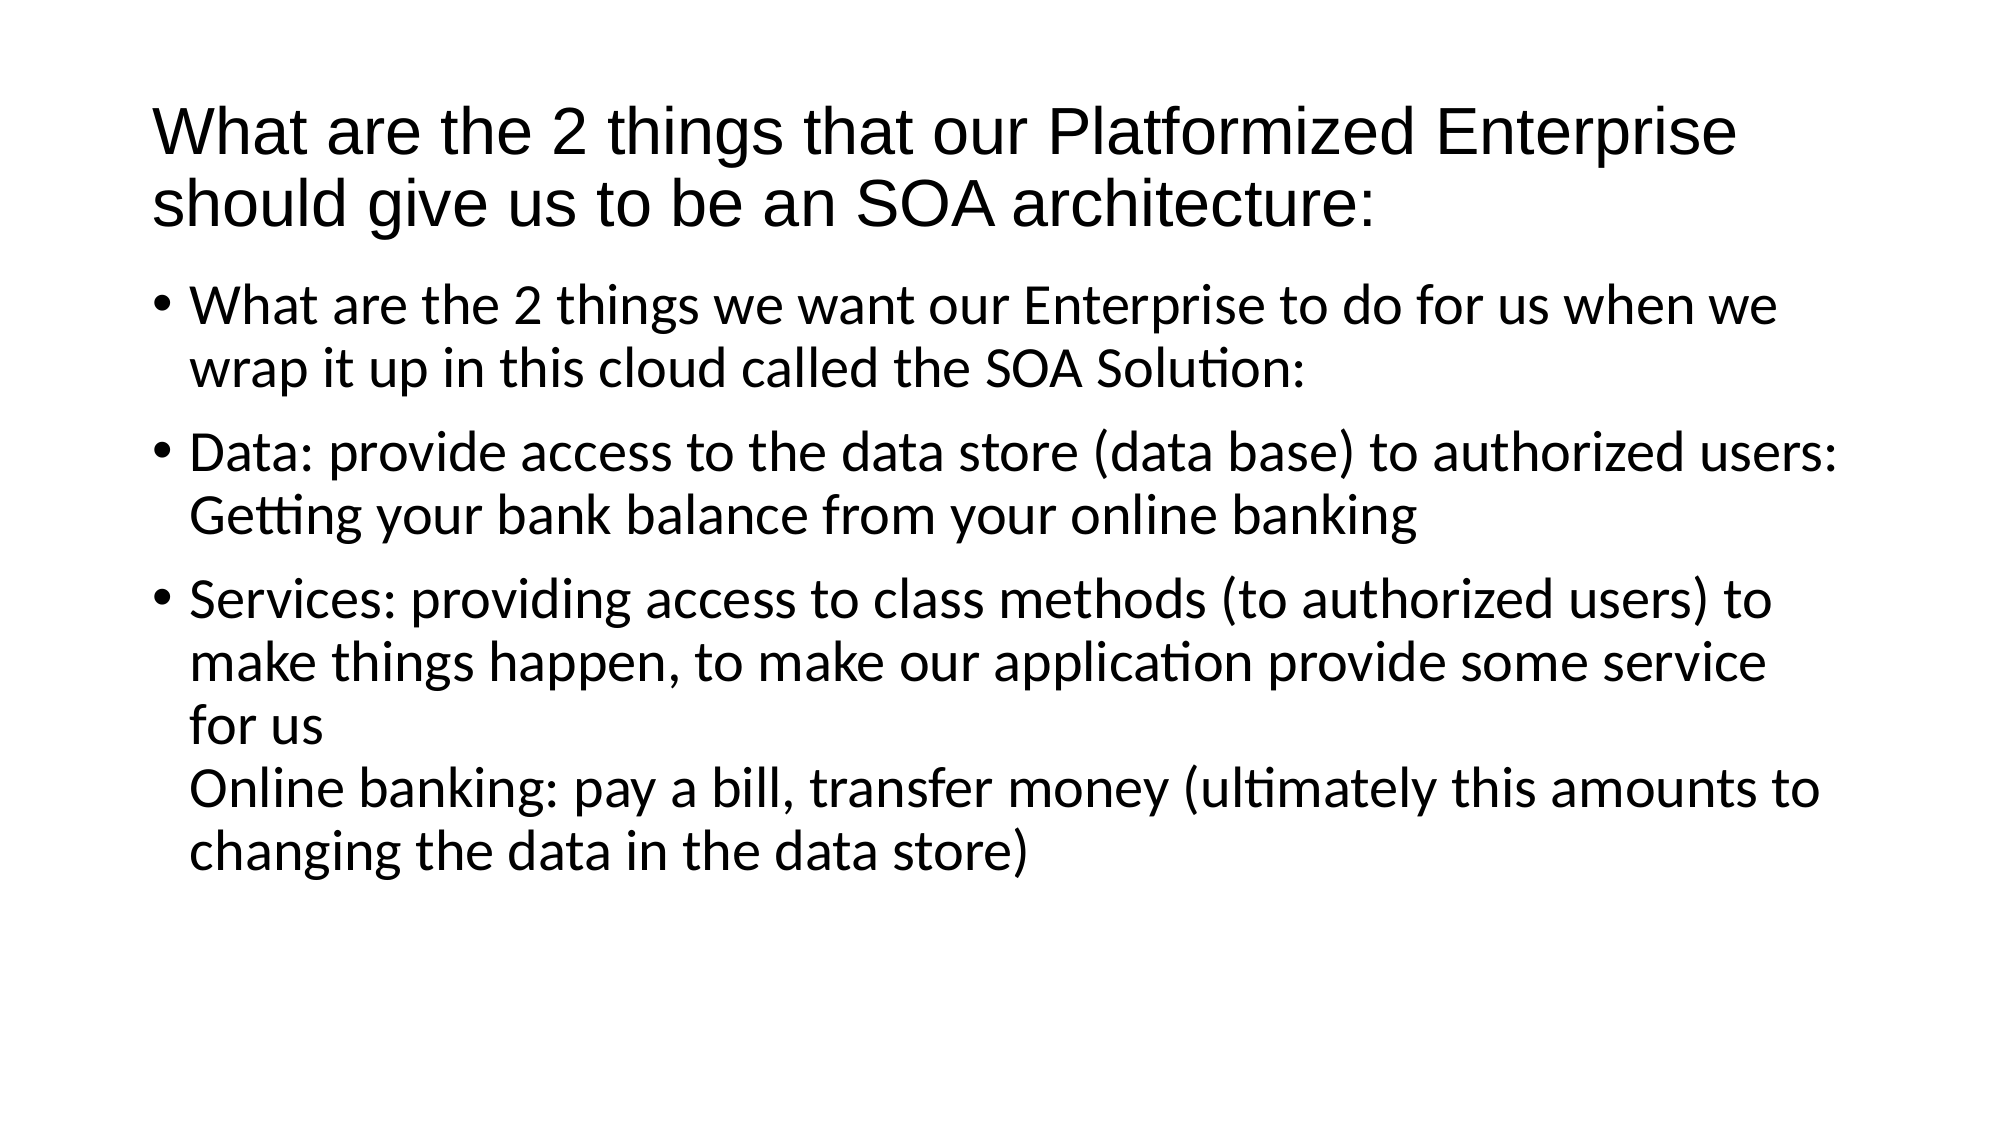

# What are the 2 things that our Platformized Enterprise should give us to be an SOA architecture:
What are the 2 things we want our Enterprise to do for us when we wrap it up in this cloud called the SOA Solution:
Data: provide access to the data store (data base) to authorized users:
Getting your bank balance from your online banking
Services: providing access to class methods (to authorized users) to make things happen, to make our application provide some service for us
Online banking: pay a bill, transfer money (ultimately this amounts to changing the data in the data store)